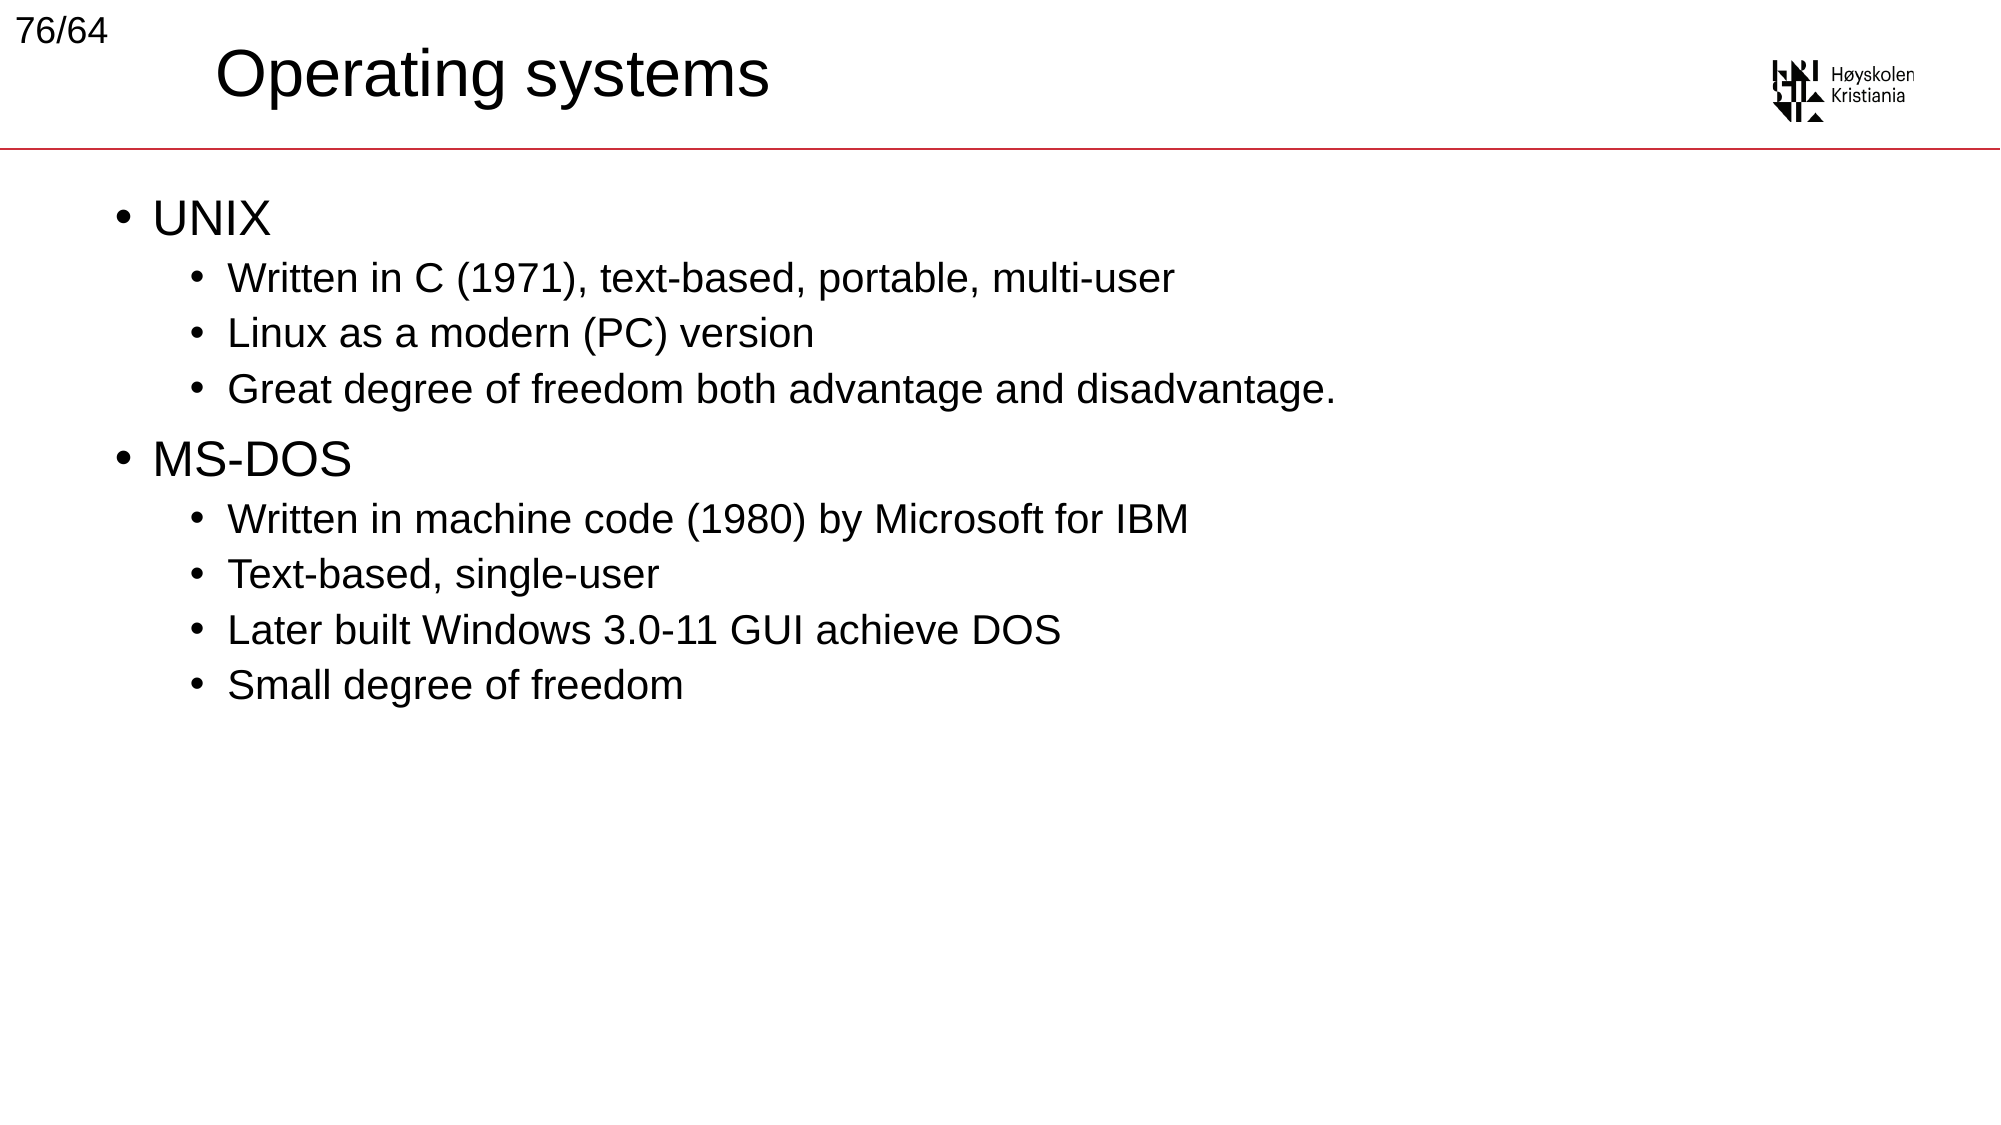

76/64
# Operating systems
UNIX
Written in C (1971), text-based, portable, multi-user
Linux as a modern (PC) version
Great degree of freedom both advantage and disadvantage.
MS-DOS
Written in machine code (1980) by Microsoft for IBM
Text-based, single-user
Later built Windows 3.0-11 GUI achieve DOS
Small degree of freedom